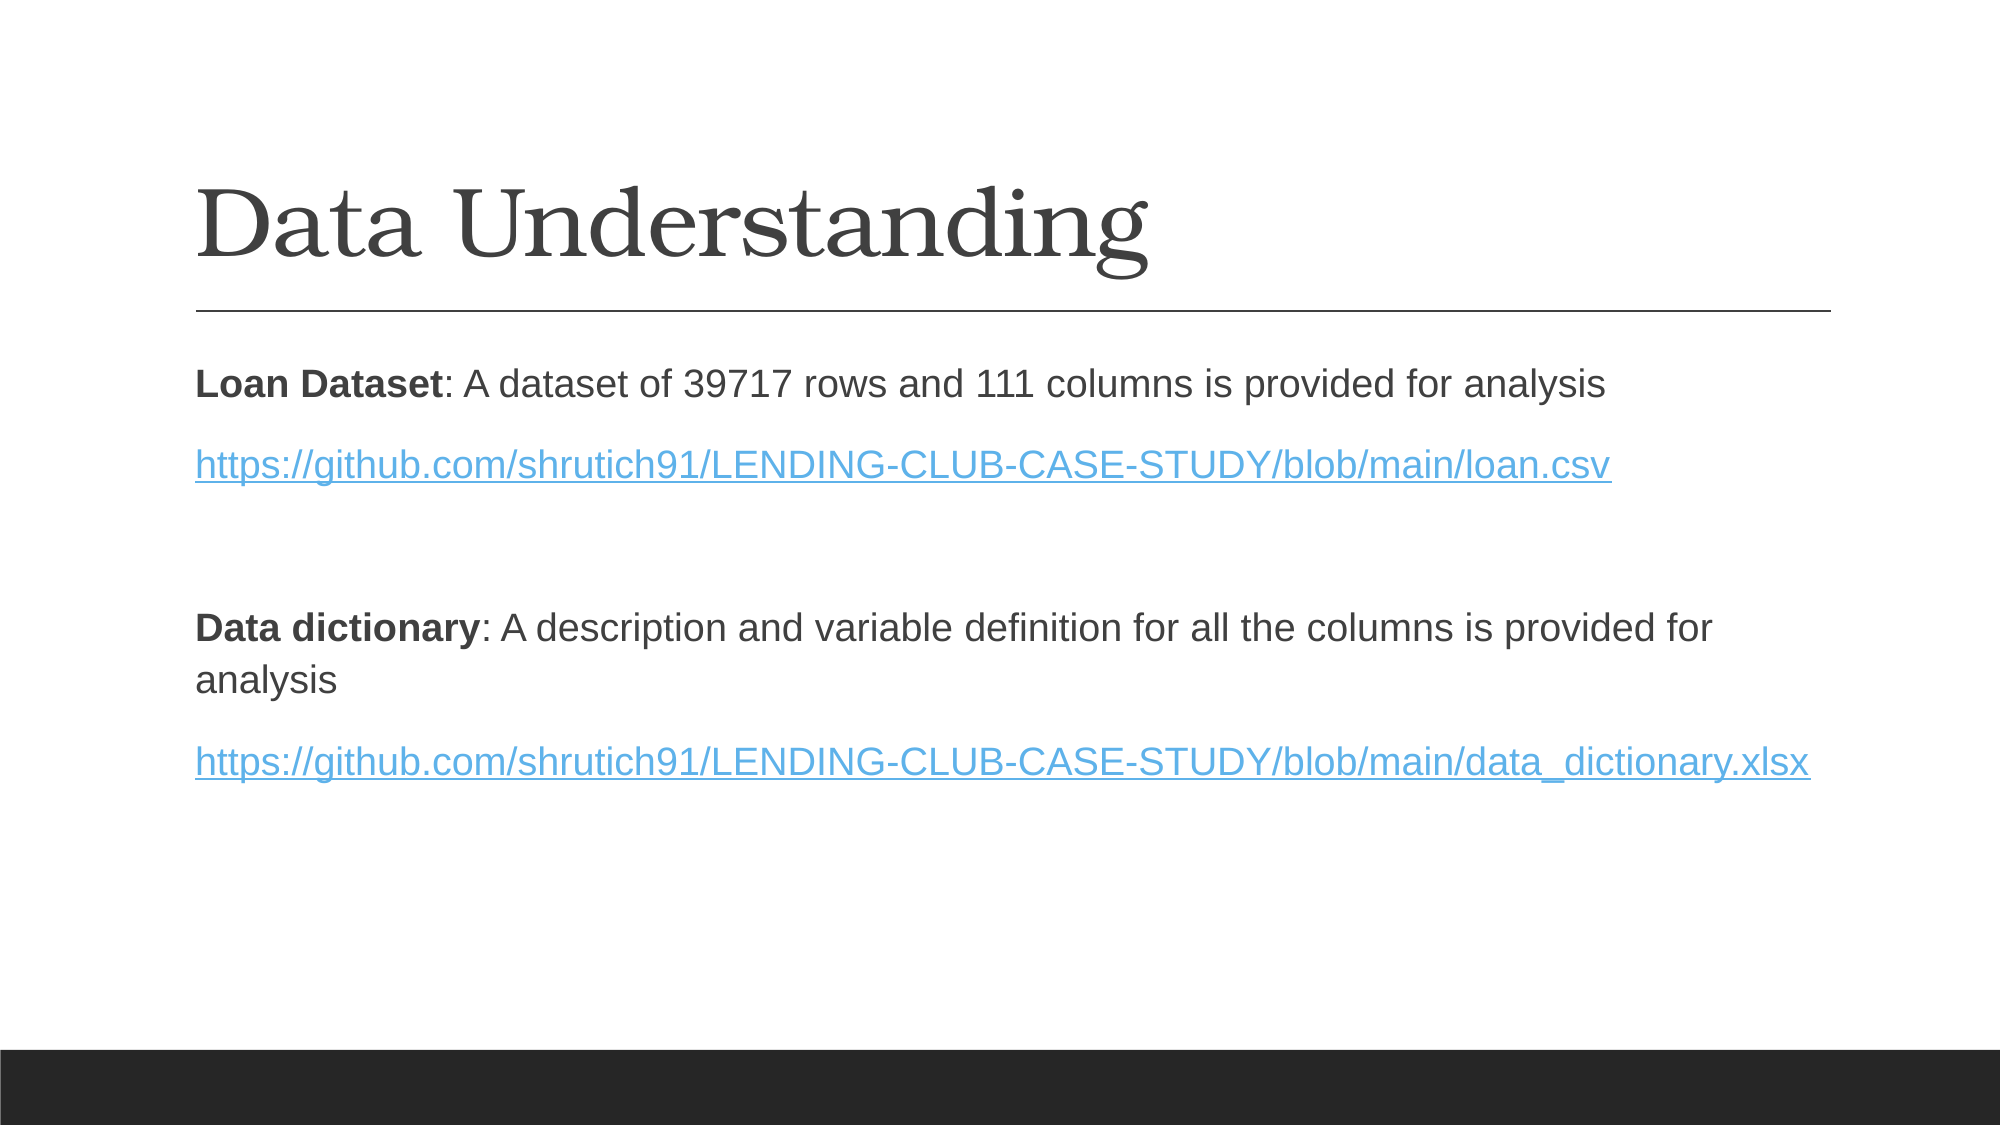

# Data Understanding
Loan Dataset: A dataset of 39717 rows and 111 columns is provided for analysis
https://github.com/shrutich91/LENDING-CLUB-CASE-STUDY/blob/main/loan.csv

Data dictionary: A description and variable definition for all the columns is provided for analysis
https://github.com/shrutich91/LENDING-CLUB-CASE-STUDY/blob/main/data_dictionary.xlsx